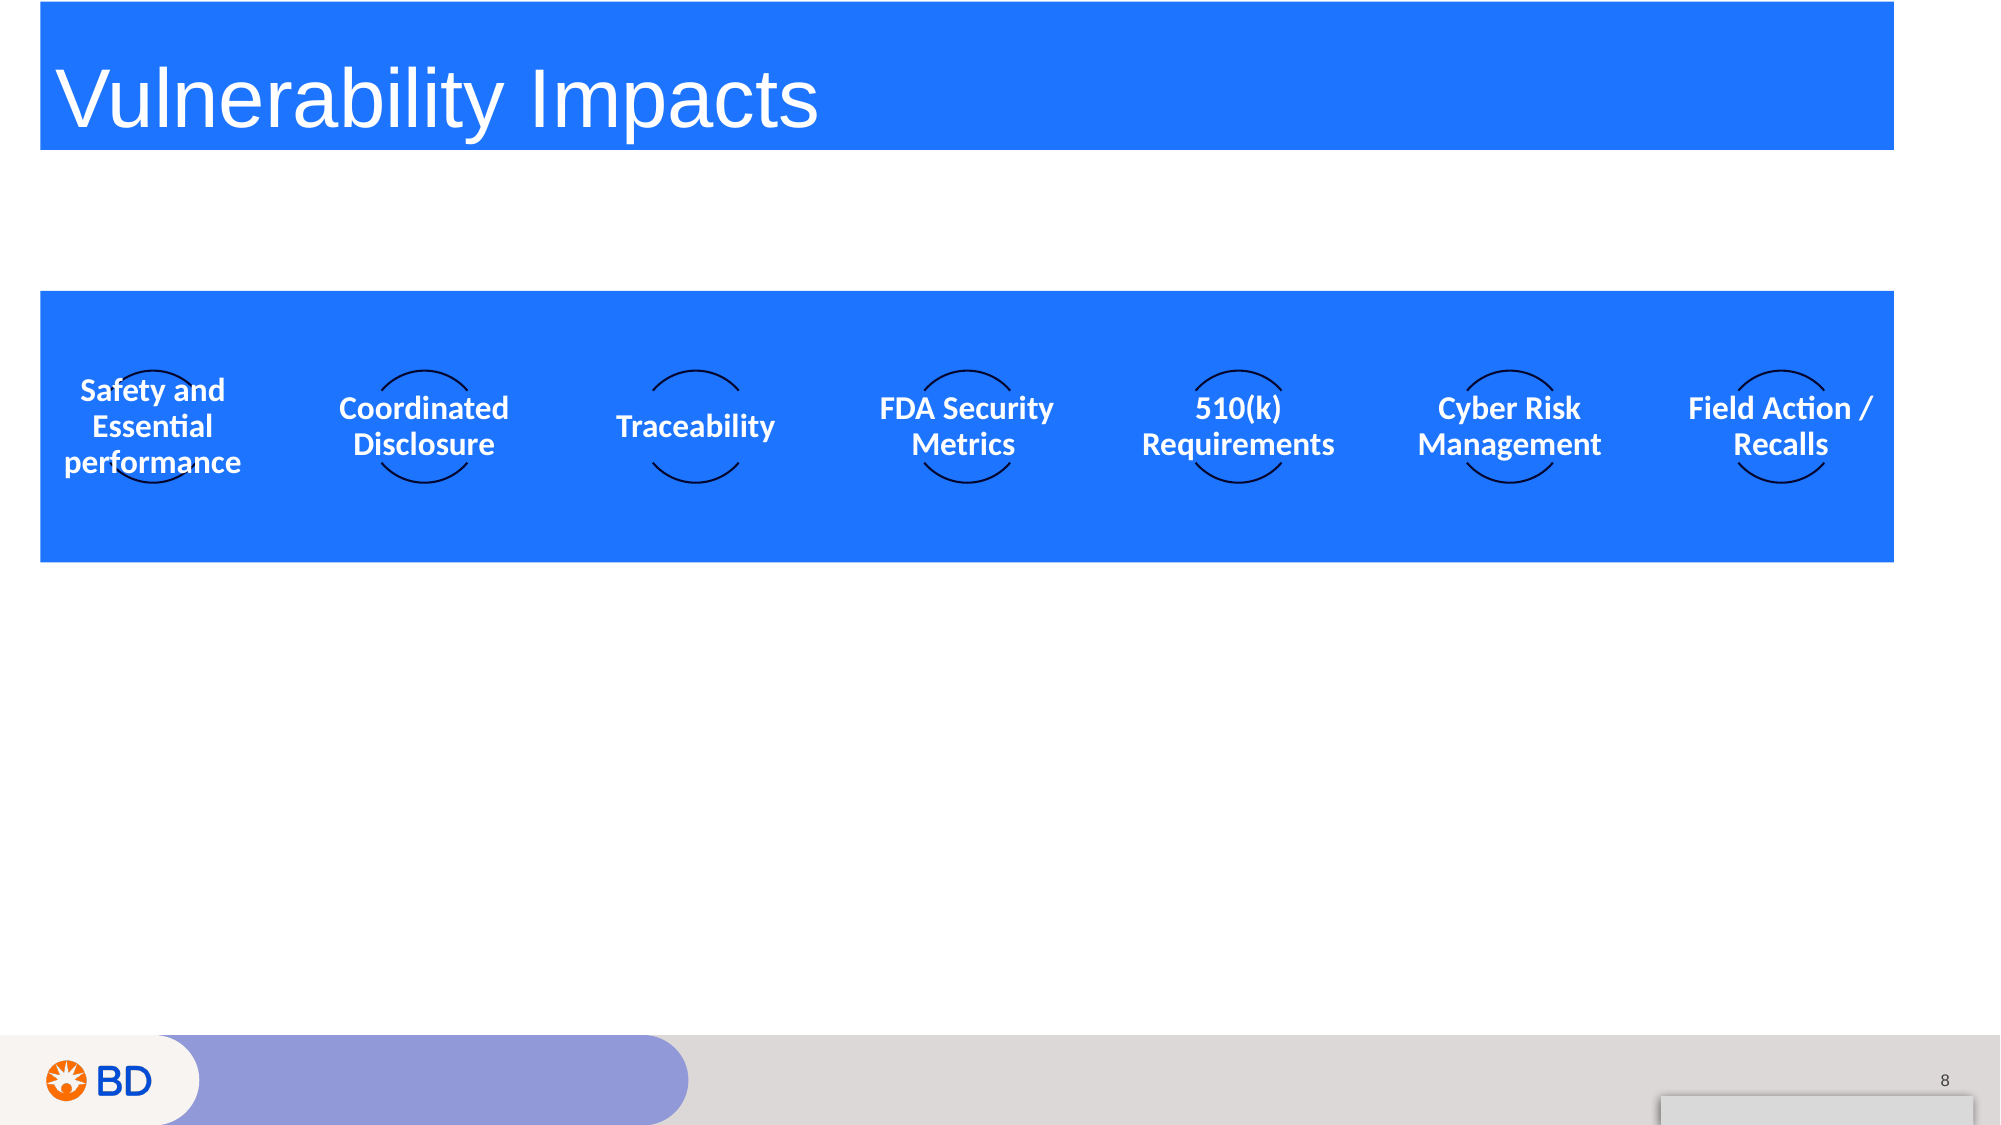

# Vulnerability Impacts
Safety and Essential performance
Coordinated Disclosure
Traceability
FDA Security Metrics
510(k) Requirements
Cyber Risk Management
Field Action / Recalls